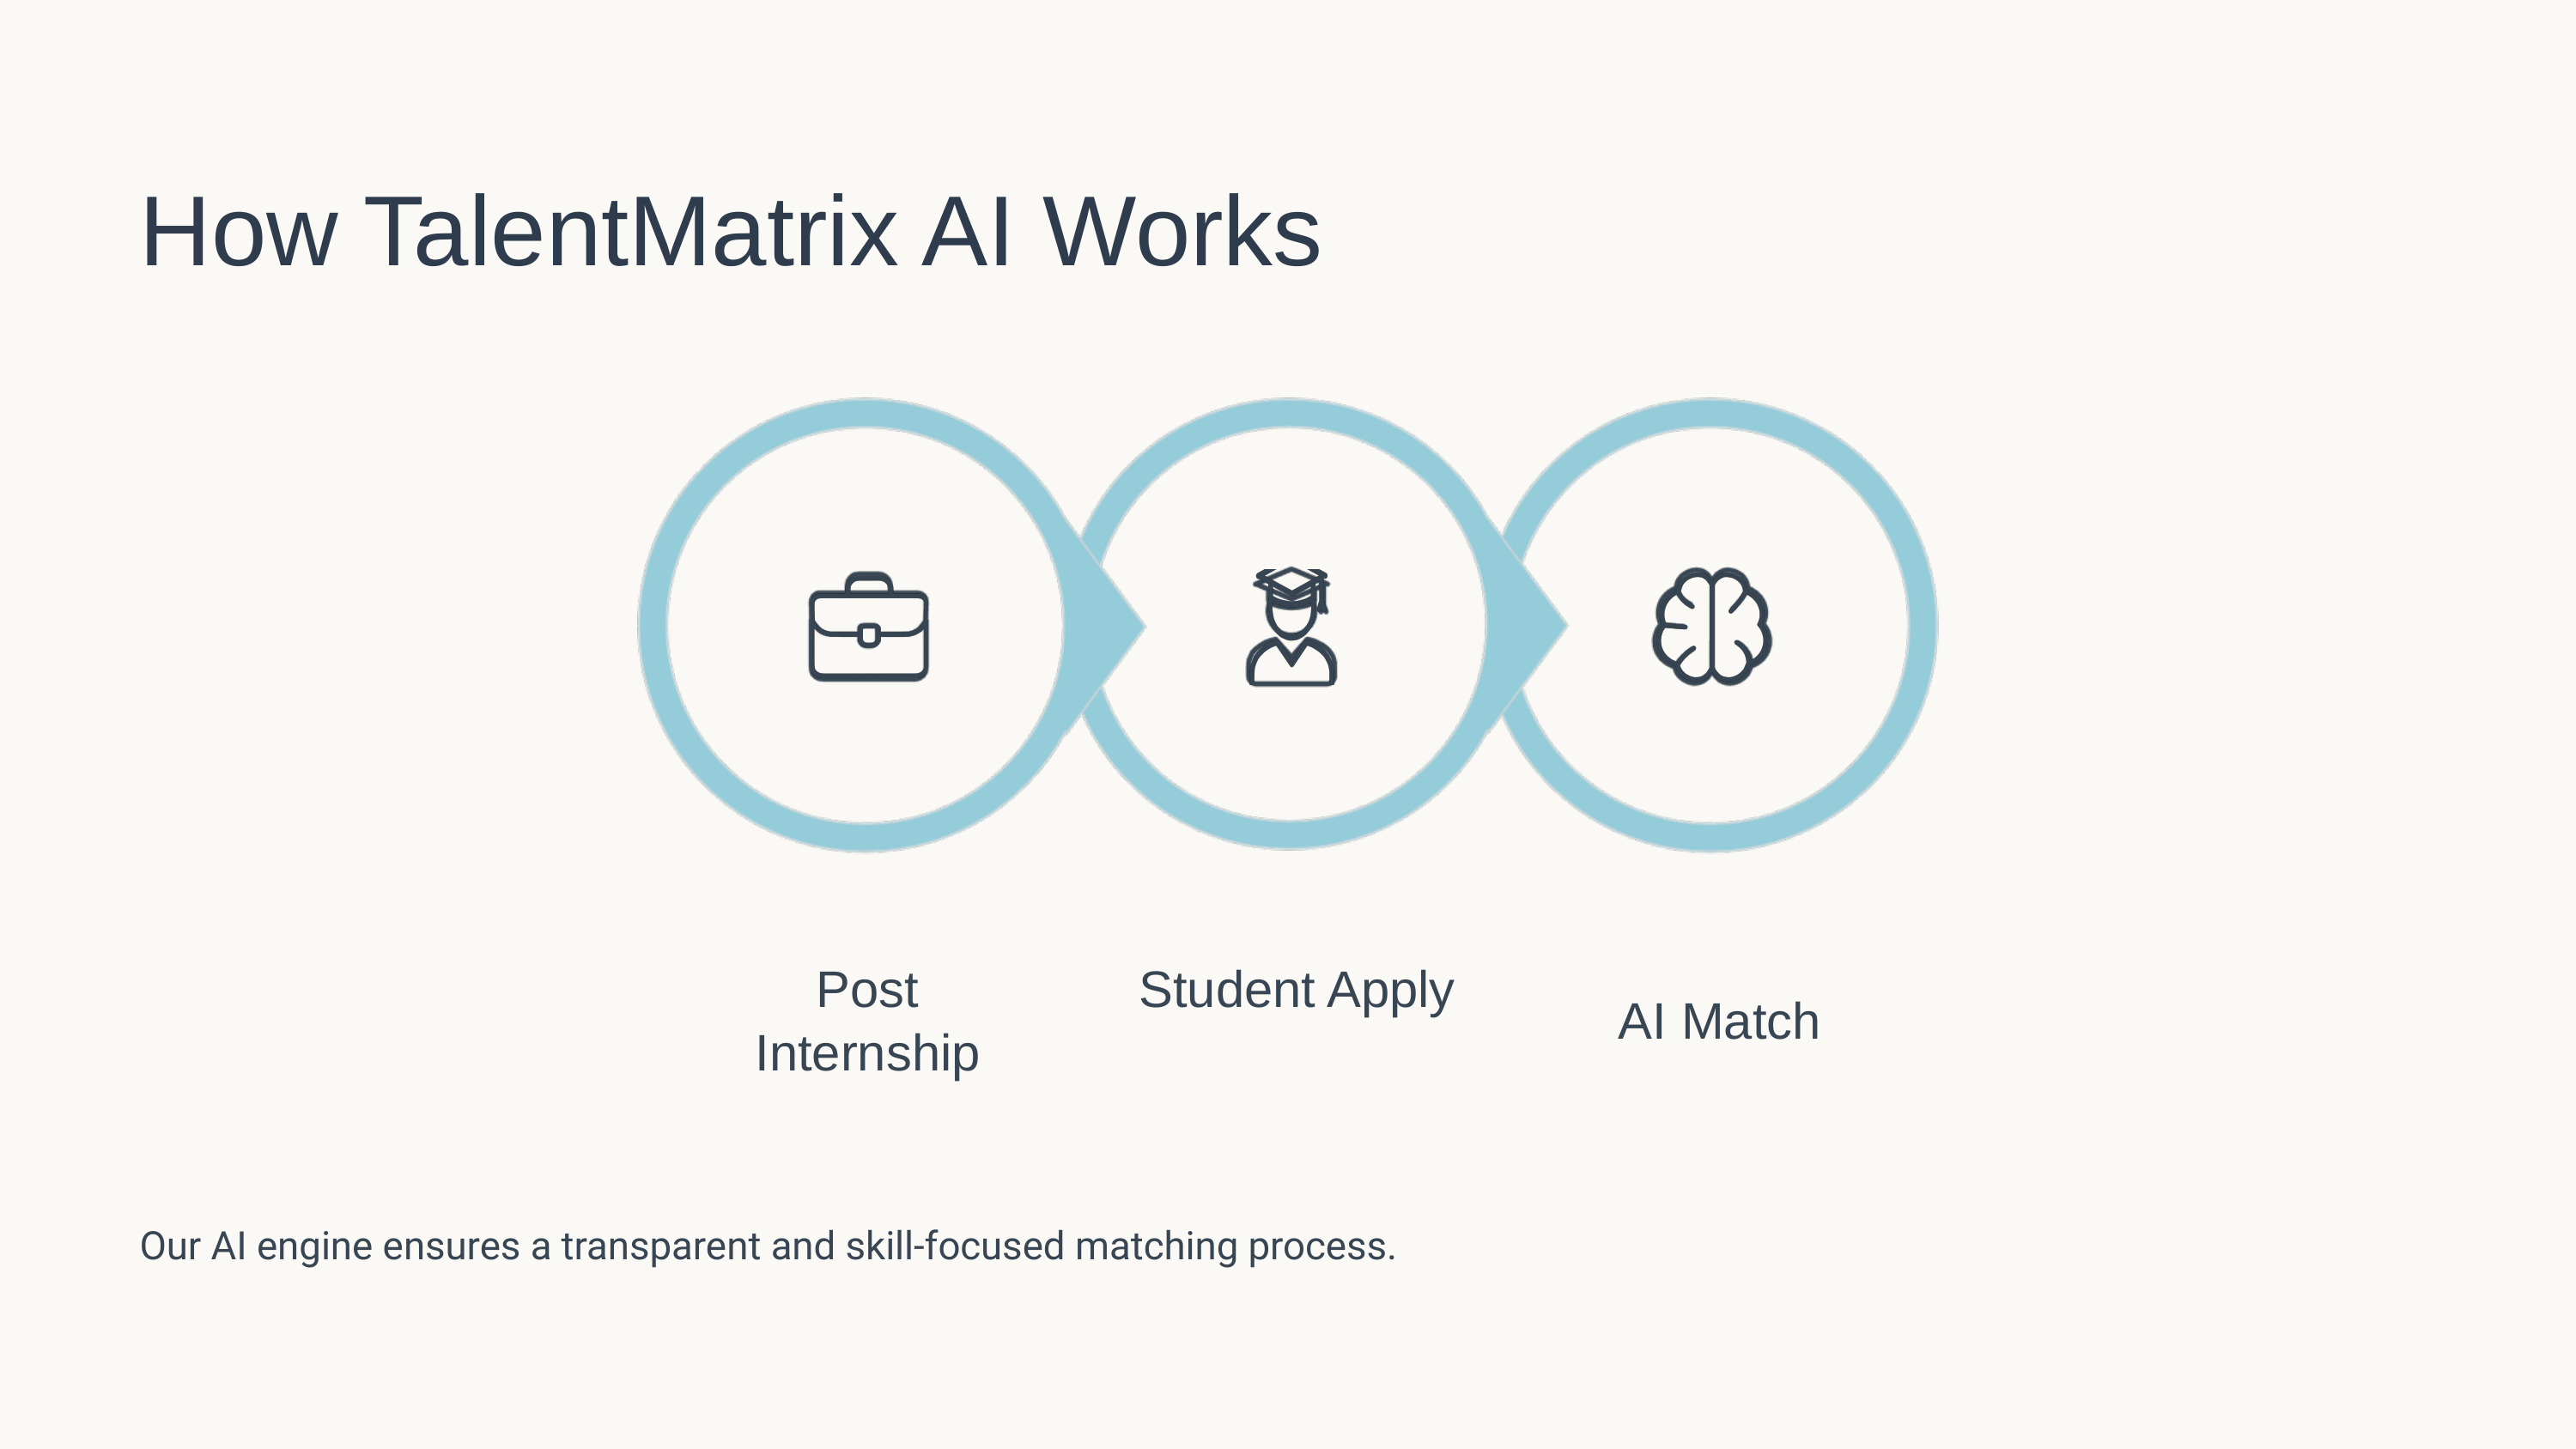

How TalentMatrix AI Works

Post Internship
Student Apply
AI Match
Our AI engine ensures a transparent and skill-focused matching process.